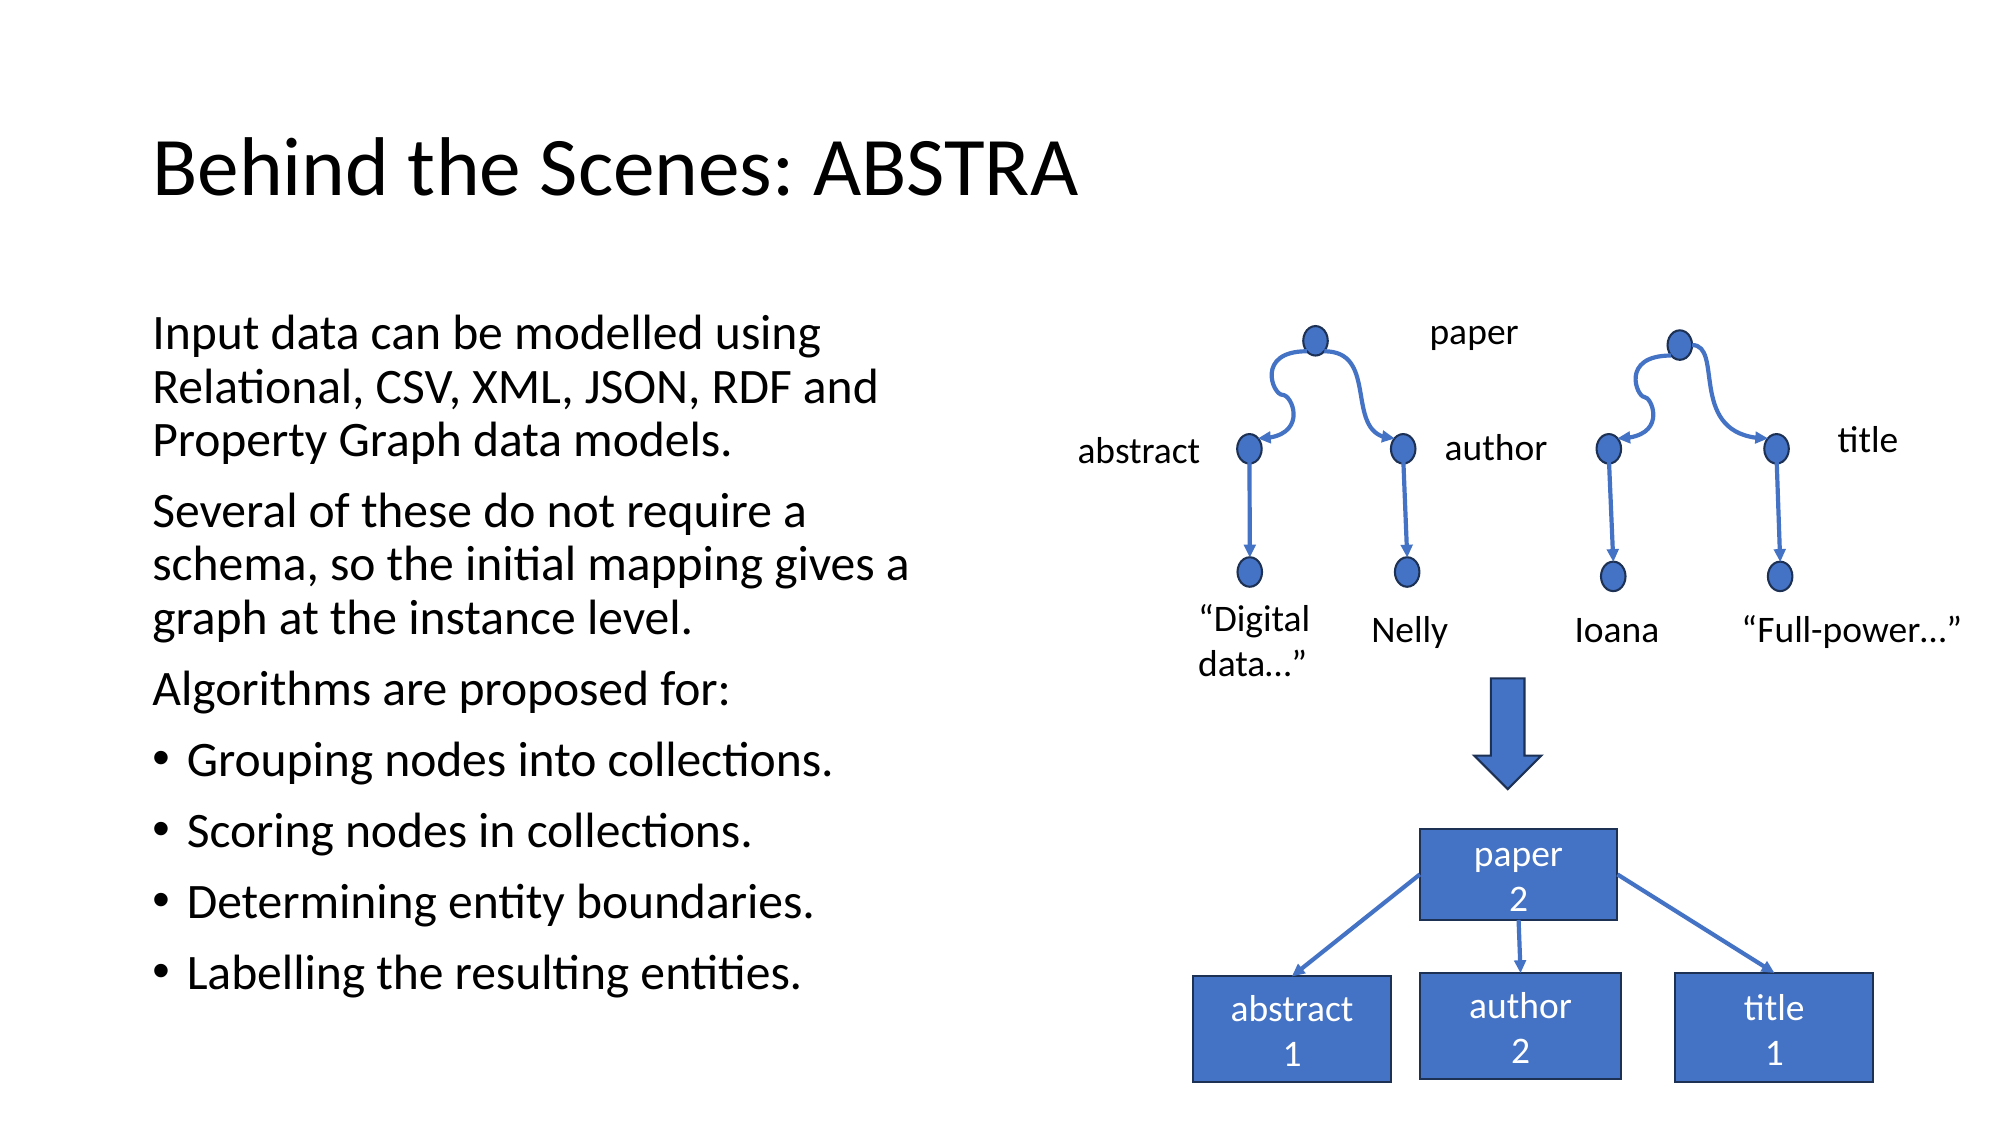

# Behind the Scenes: ABSTRA
Input data can be modelled using Relational, CSV, XML, JSON, RDF and Property Graph data models.
Several of these do not require a schema, so the initial mapping gives a graph at the instance level.
Algorithms are proposed for:
Grouping nodes into collections.
Scoring nodes in collections.
Determining entity boundaries.
Labelling the resulting entities.

paper

title
author
abstract

“Digital data…”
Nelly
Ioana
“Full-power…”

paper
2
author
2
title
1
abstract
1